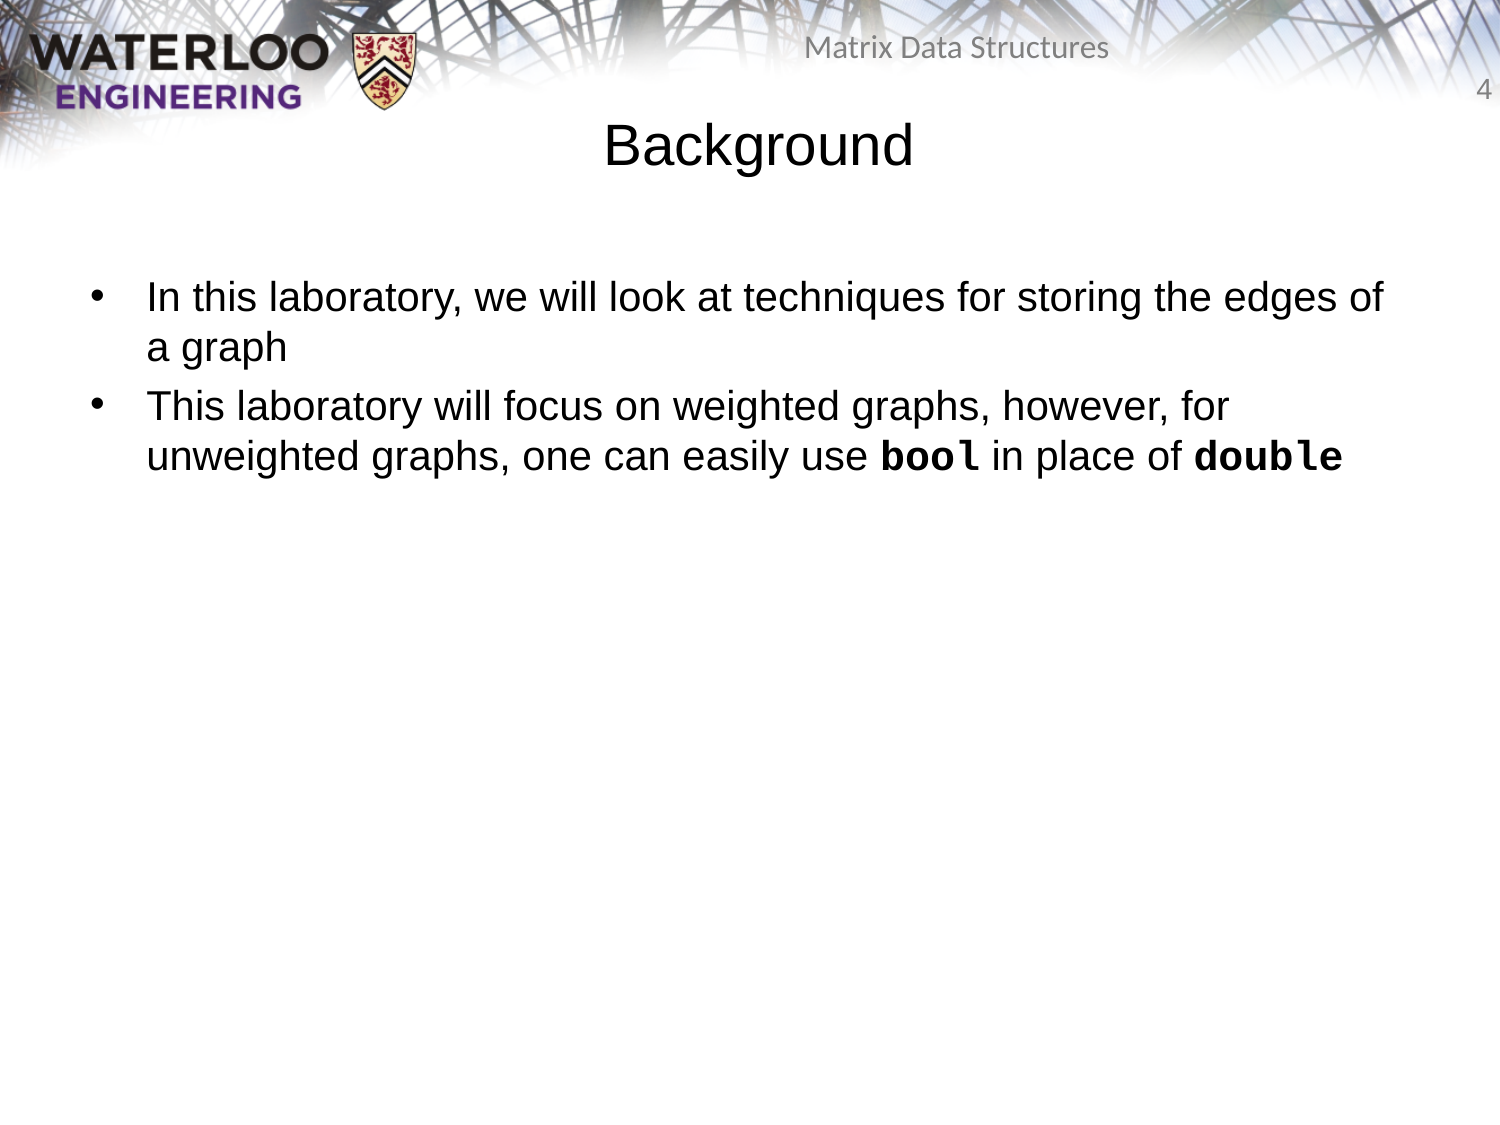

# Background
In this laboratory, we will look at techniques for storing the edges of a graph
This laboratory will focus on weighted graphs, however, for unweighted graphs, one can easily use bool in place of double